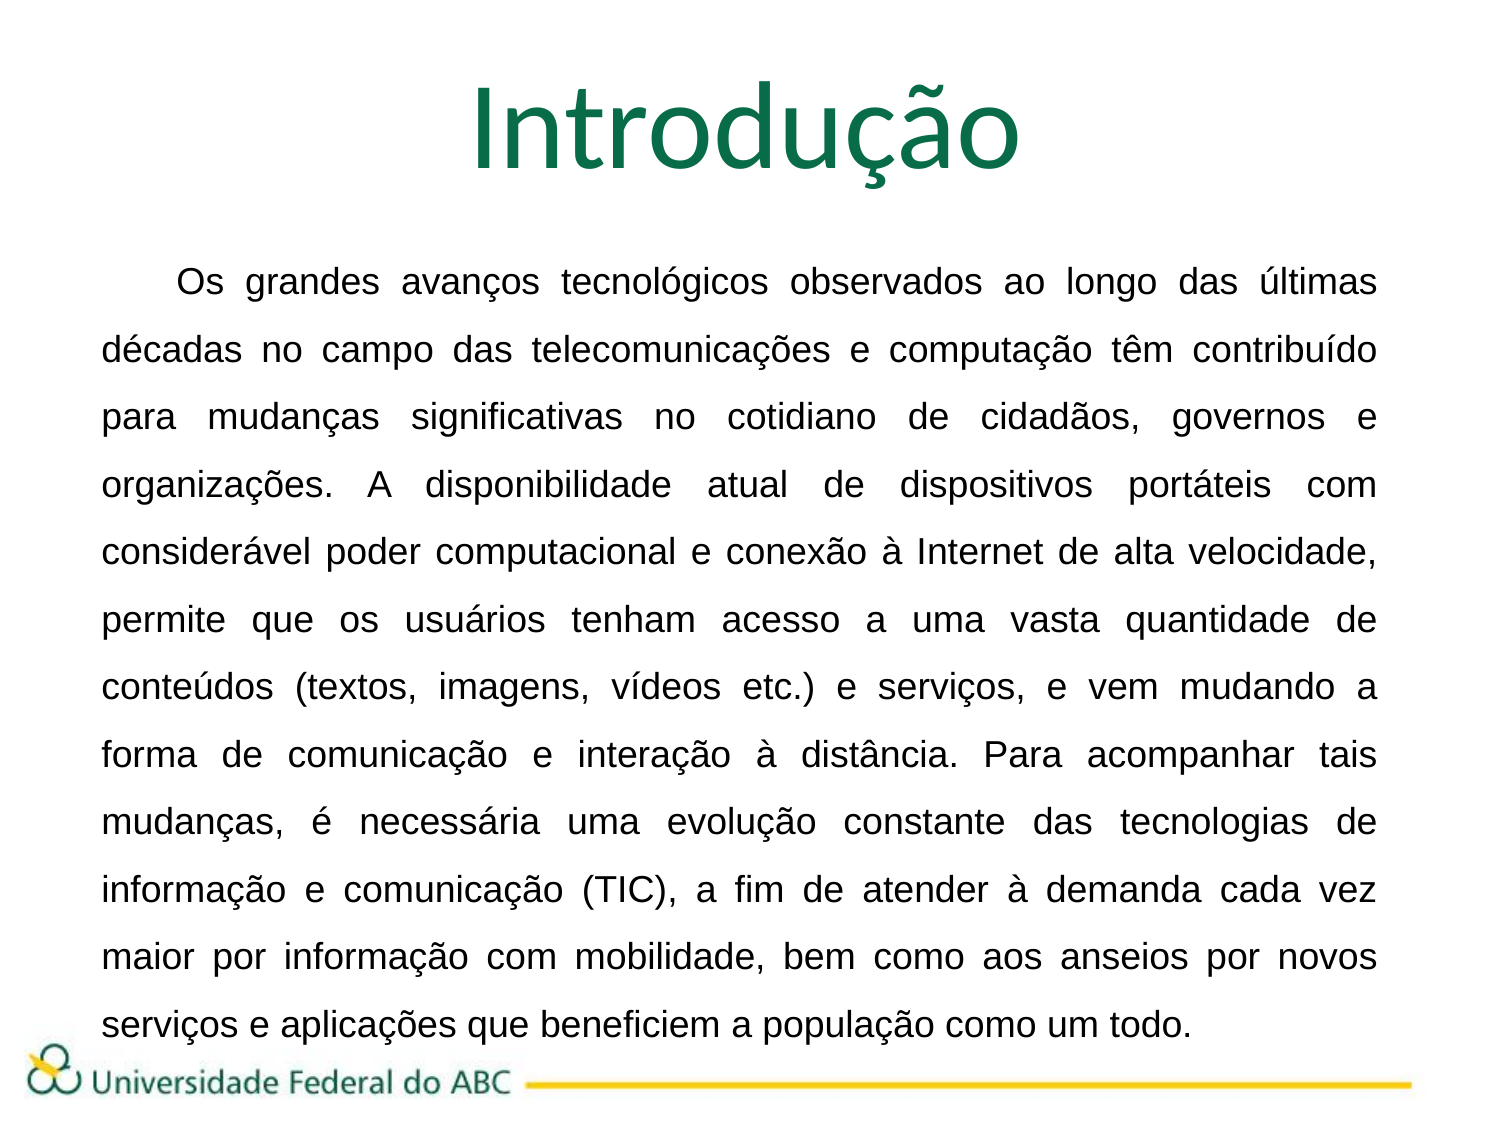

Introdução
Os grandes avanços tecnológicos observados ao longo das últimas décadas no campo das telecomunicações e computação têm contribuído para mudanças significativas no cotidiano de cidadãos, governos e organizações. A disponibilidade atual de dispositivos portáteis com considerável poder computacional e conexão à Internet de alta velocidade, permite que os usuários tenham acesso a uma vasta quantidade de conteúdos (textos, imagens, vídeos etc.) e serviços, e vem mudando a forma de comunicação e interação à distância. Para acompanhar tais mudanças, é necessária uma evolução constante das tecnologias de informação e comunicação (TIC), a fim de atender à demanda cada vez maior por informação com mobilidade, bem como aos anseios por novos serviços e aplicações que beneficiem a população como um todo.